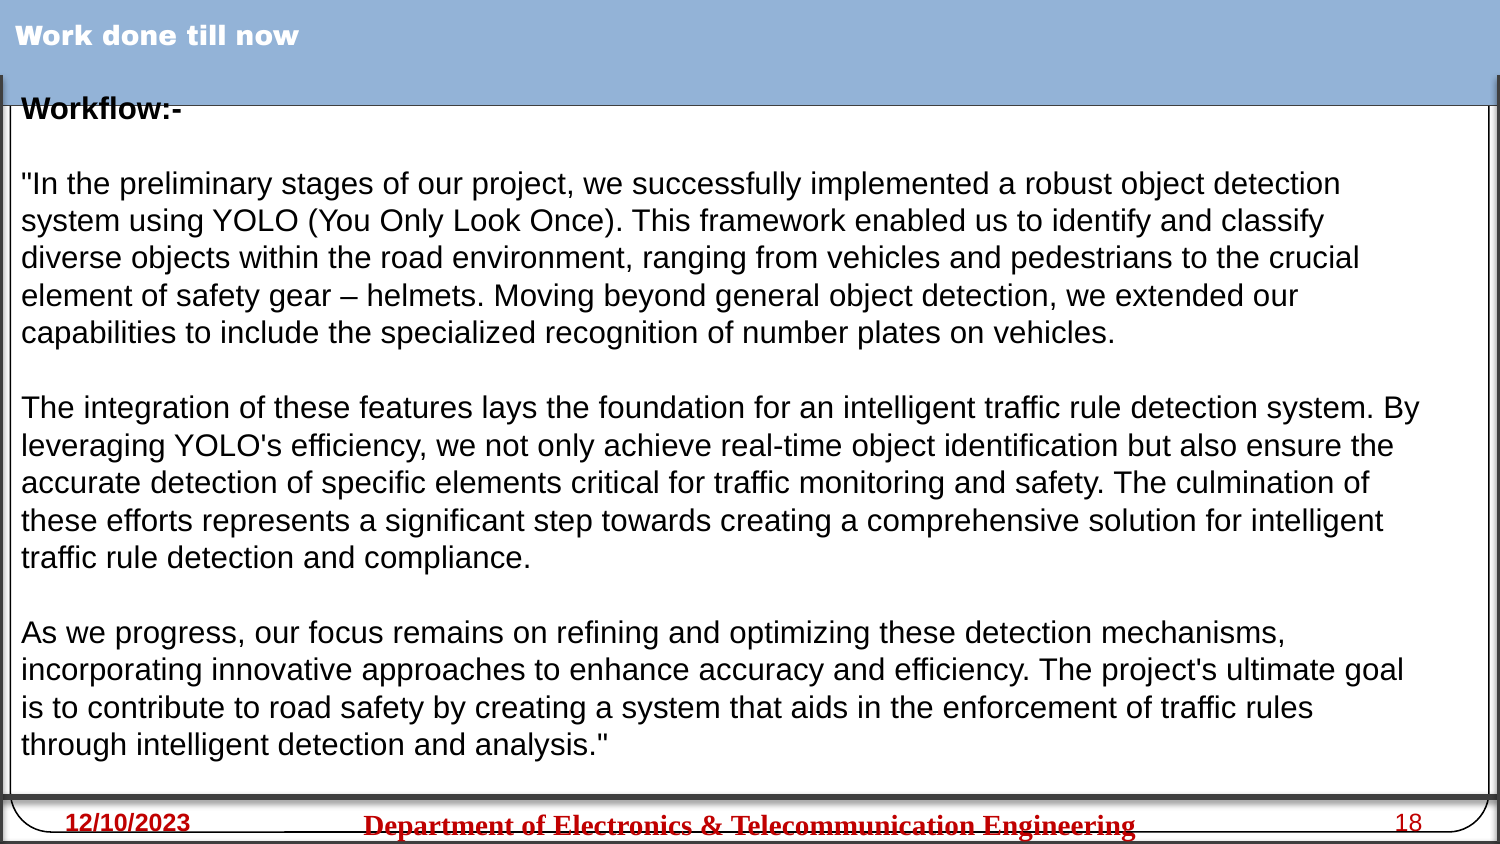

# Work done till now
Workflow:-

"In the preliminary stages of our project, we successfully implemented a robust object detection system using YOLO (You Only Look Once). This framework enabled us to identify and classify diverse objects within the road environment, ranging from vehicles and pedestrians to the crucial element of safety gear – helmets. Moving beyond general object detection, we extended our capabilities to include the specialized recognition of number plates on vehicles.

The integration of these features lays the foundation for an intelligent traffic rule detection system. By leveraging YOLO's efficiency, we not only achieve real-time object identification but also ensure the accurate detection of specific elements critical for traffic monitoring and safety. The culmination of these efforts represents a significant step towards creating a comprehensive solution for intelligent traffic rule detection and compliance.

As we progress, our focus remains on refining and optimizing these detection mechanisms, incorporating innovative approaches to enhance accuracy and efficiency. The project's ultimate goal is to contribute to road safety by creating a system that aids in the enforcement of traffic rules through intelligent detection and analysis."